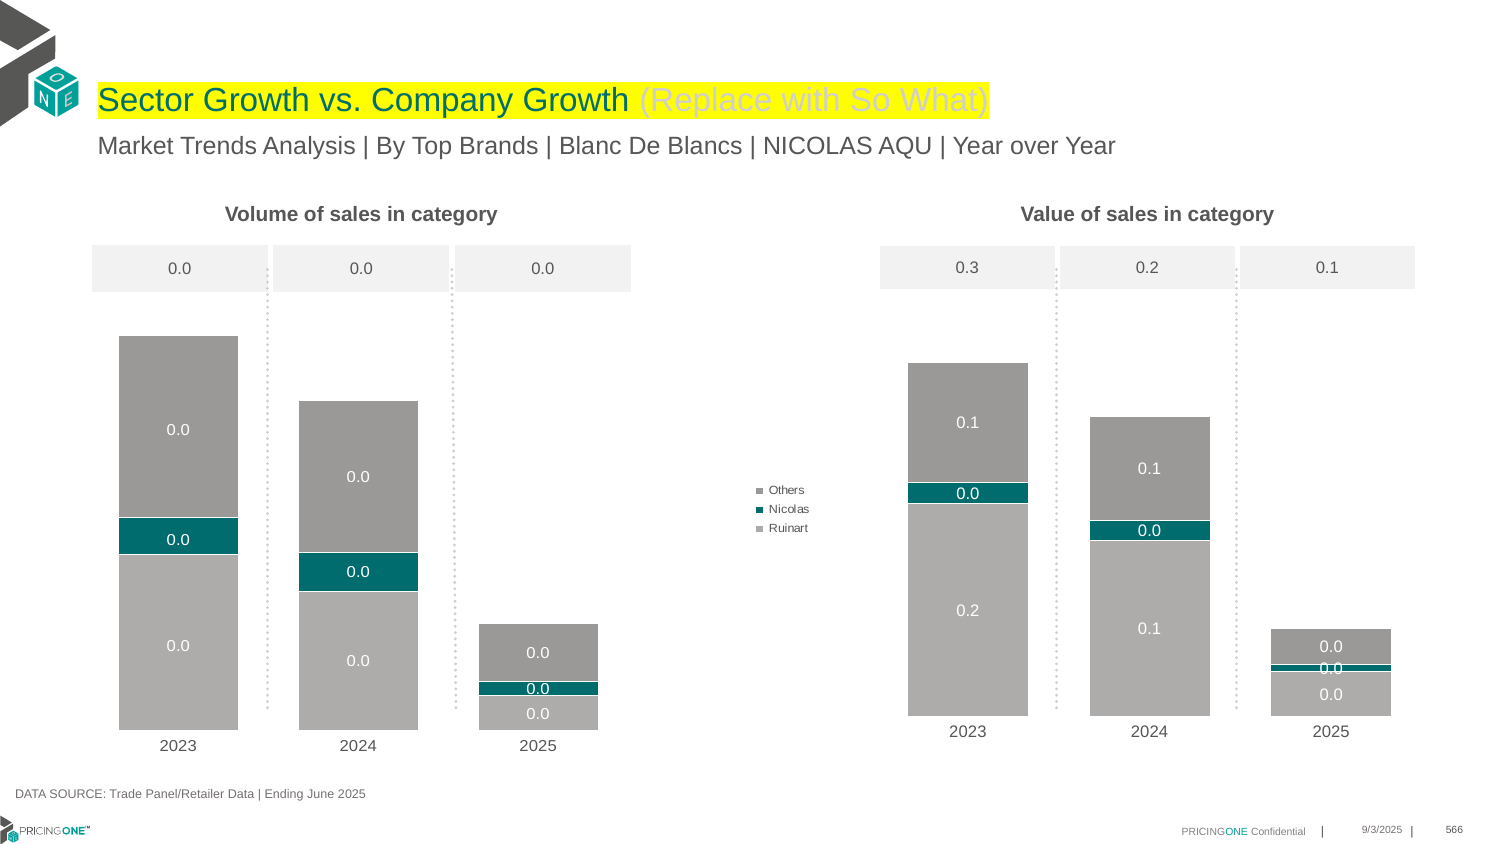

# Sector Growth vs. Company Growth (Replace with So What)
Market Trends Analysis | By Top Brands | Blanc De Blancs | NICOLAS AQU | Year over Year
| Value of sales in category |  |  |
| --- | --- | --- |
| 0.3 | 0.2 | 0.1 |
| Volume of sales in category |  |  |
| --- | --- | --- |
| 0.0 | 0.0 | 0.0 |

### Chart

| Category | Ruinart | Nicolas | Others |
|---|---|---|---|
| 2023 | 0.152318 | 0.01496 | 0.085902 |
| 2024 | 0.125797 | 0.014427 | 0.074288 |
| 2025 | 0.031808 | 0.005261 | 0.02597 |

### Chart

| Category | Ruinart | Nicolas | Others |
|---|---|---|---|
| 2023 | 0.00122 | 0.000254 | 0.001263 |
| 2024 | 0.000965 | 0.000267 | 0.001054 |
| 2025 | 0.000243 | 9.7e-05 | 0.000404 |
DATA SOURCE: Trade Panel/Retailer Data | Ending June 2025

9/3/2025
566